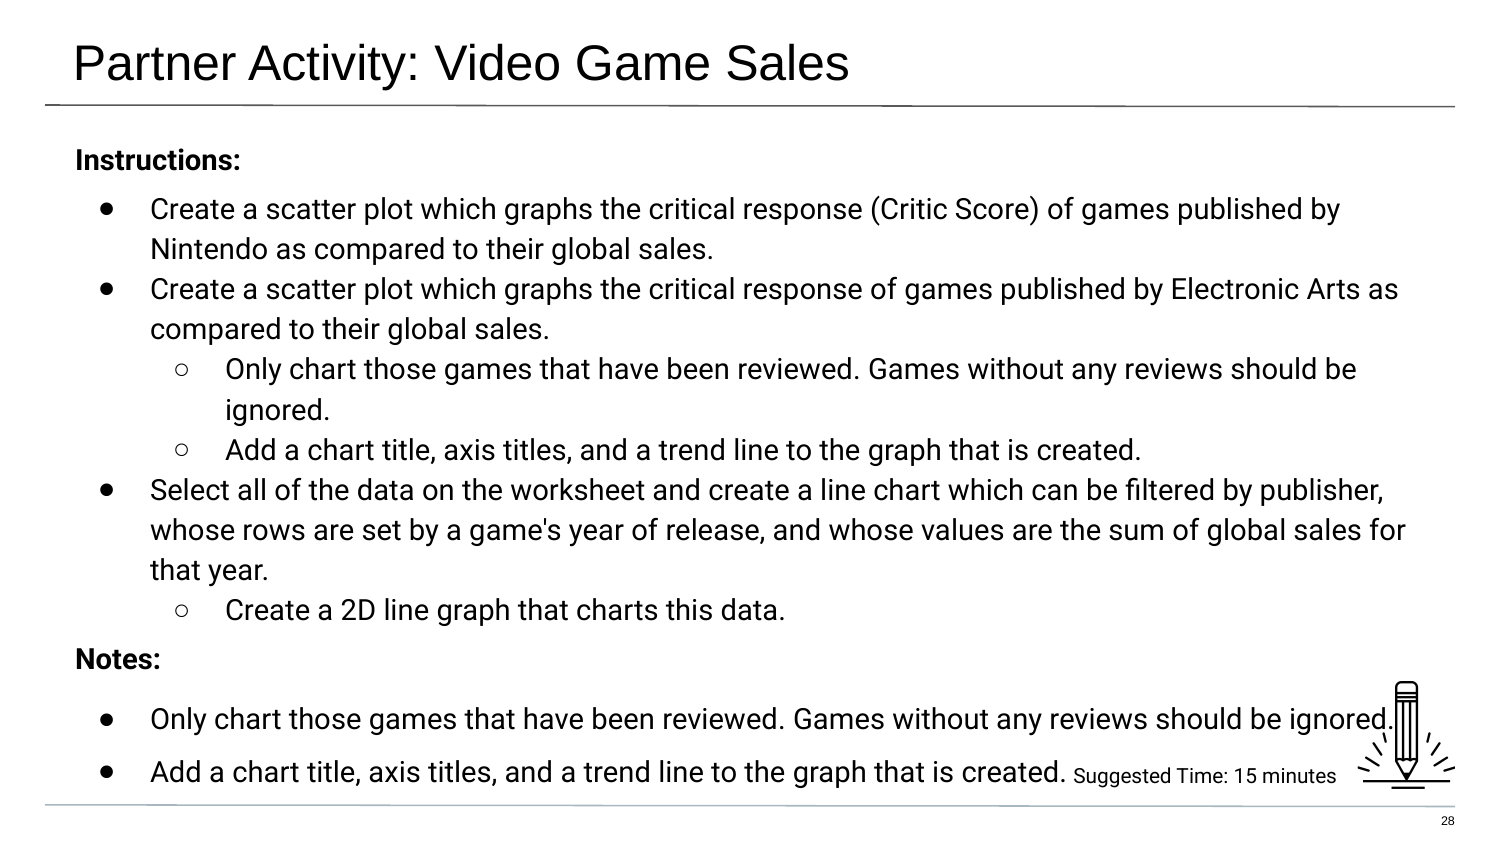

# Partner Activity: Video Game Sales
Instructions:
Create a scatter plot which graphs the critical response (Critic Score) of games published by Nintendo as compared to their global sales.
Create a scatter plot which graphs the critical response of games published by Electronic Arts as compared to their global sales.
Only chart those games that have been reviewed. Games without any reviews should be ignored.
Add a chart title, axis titles, and a trend line to the graph that is created.
Select all of the data on the worksheet and create a line chart which can be filtered by publisher, whose rows are set by a game's year of release, and whose values are the sum of global sales for that year.
Create a 2D line graph that charts this data.
Notes:
Only chart those games that have been reviewed. Games without any reviews should be ignored.
Add a chart title, axis titles, and a trend line to the graph that is created.

Suggested Time: 15 minutes

28